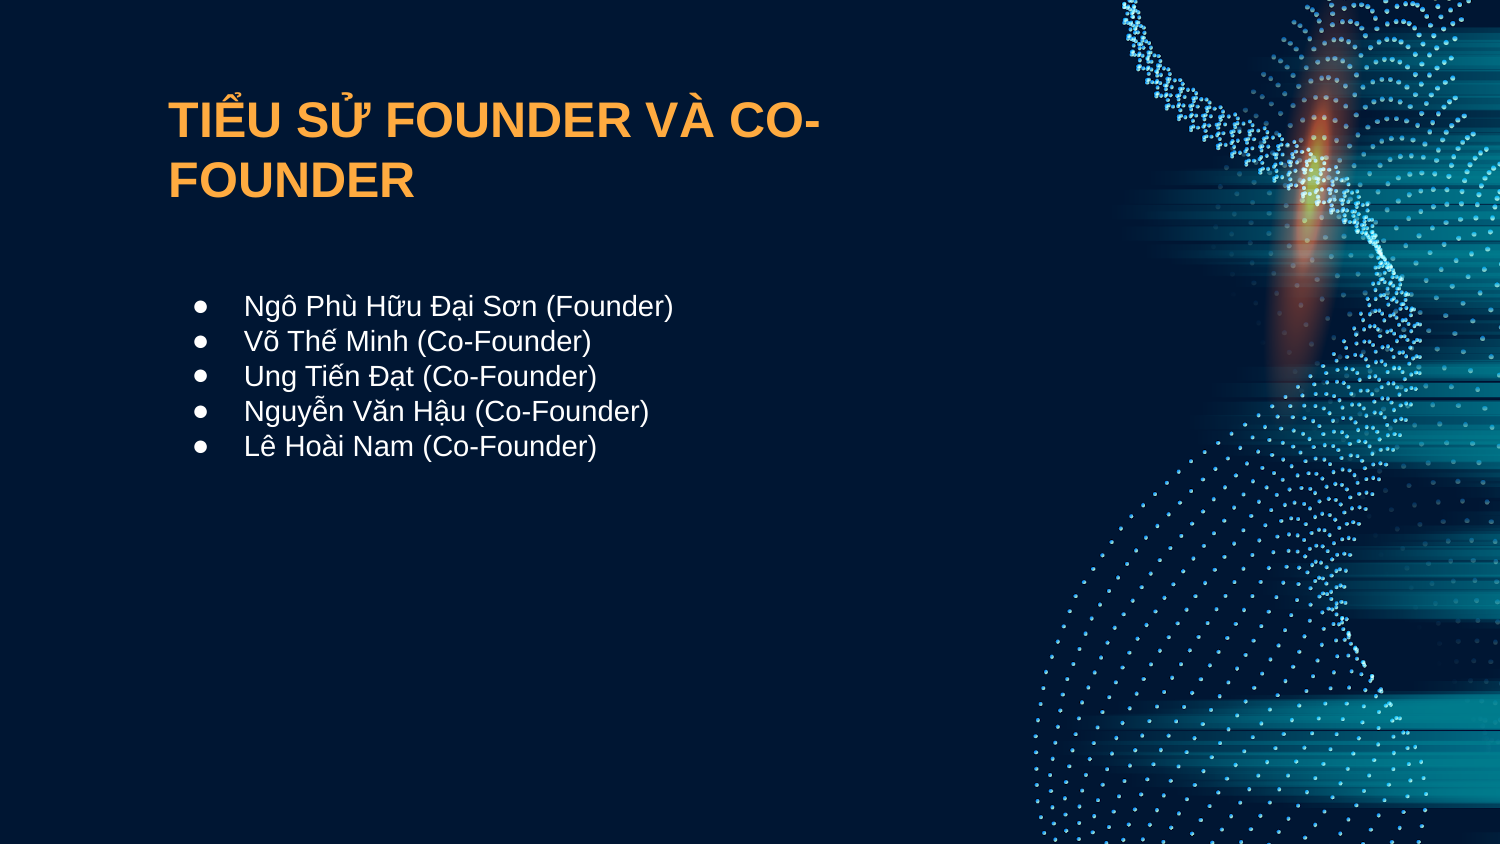

# TIỂU SỬ FOUNDER VÀ CO-FOUNDER
Ngô Phù Hữu Đại Sơn (Founder)
Võ Thế Minh (Co-Founder)
Ung Tiến Đạt (Co-Founder)
Nguyễn Văn Hậu (Co-Founder)
Lê Hoài Nam (Co-Founder)